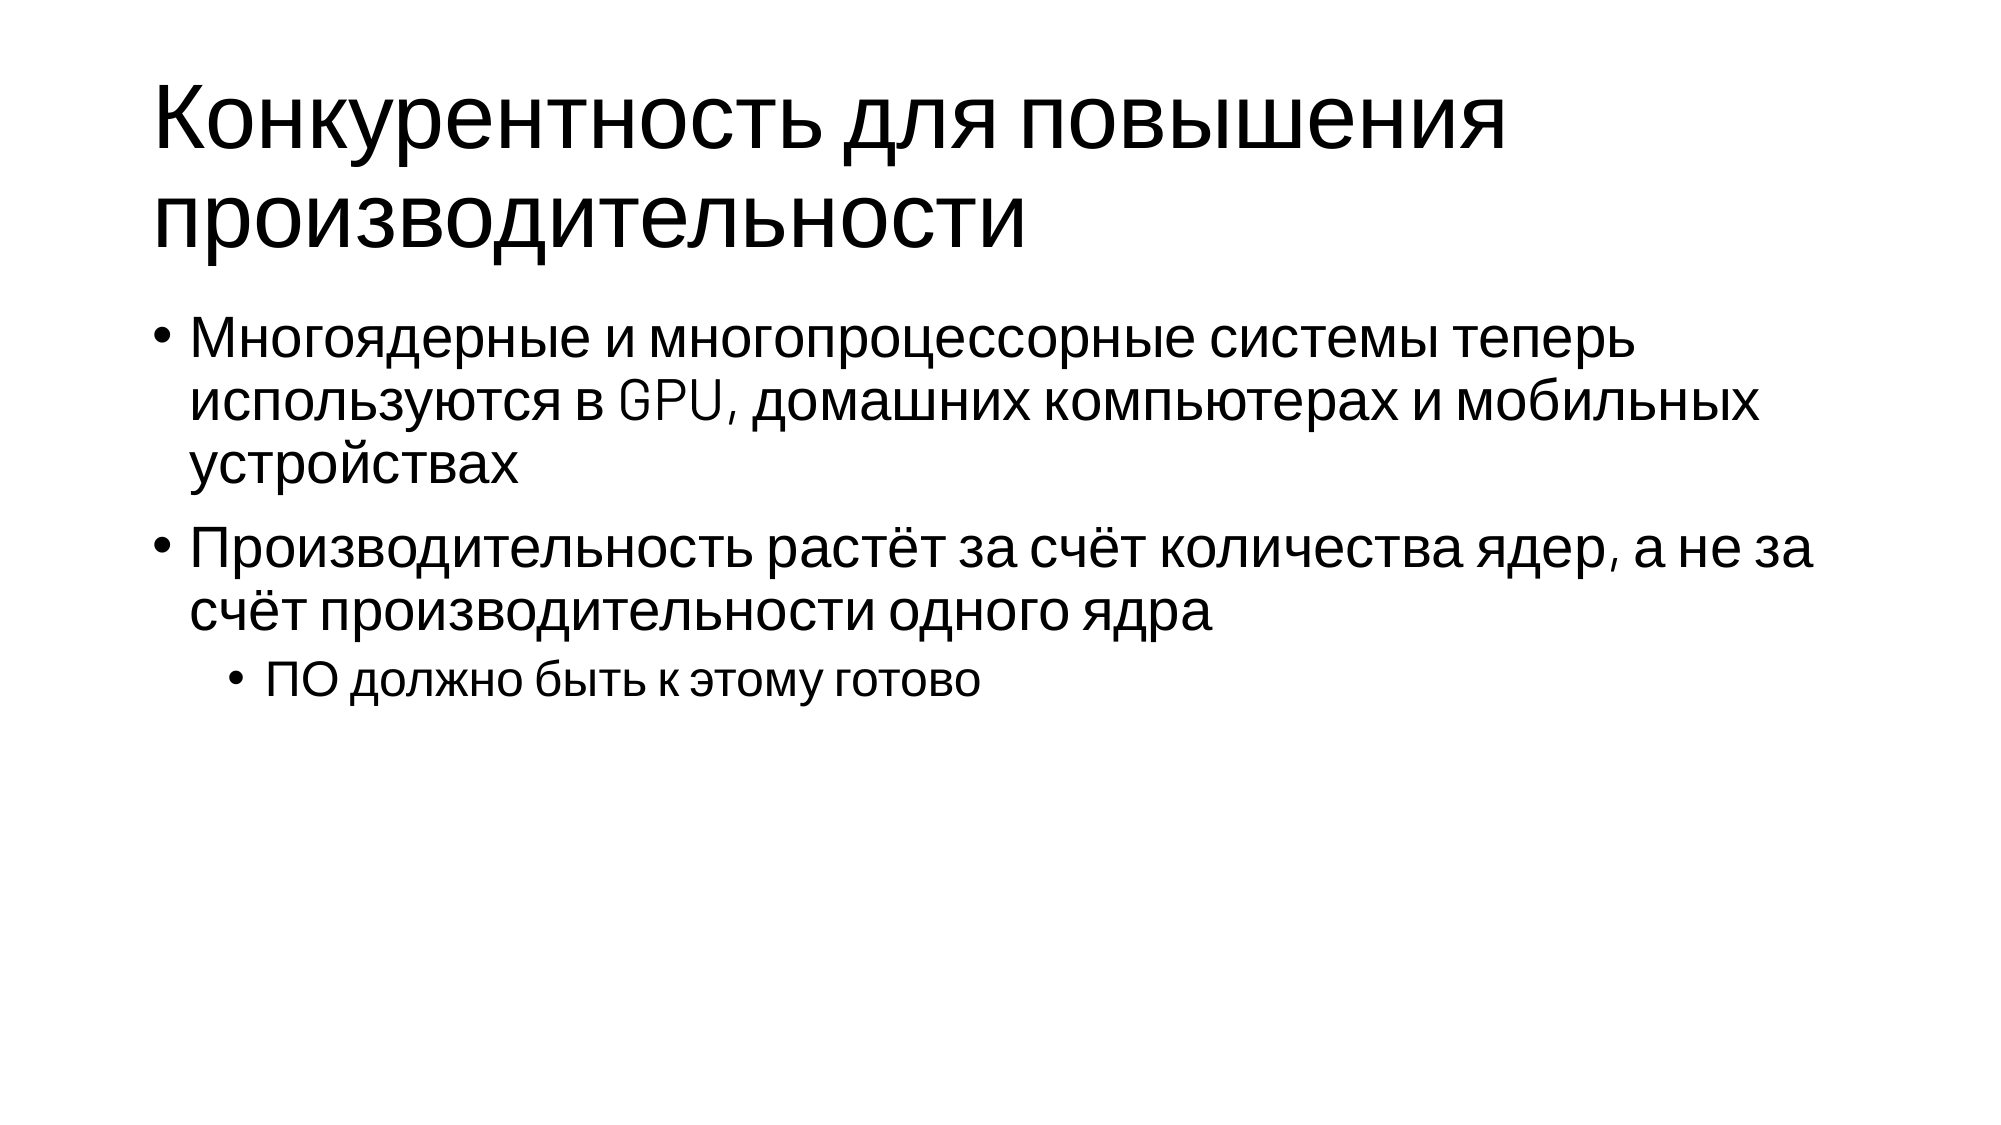

# Конкурентность для повышения производительности
Многоядерные и многопроцессорные системы теперь используются в GPU, домашних компьютерах и мобильных устройствах
Производительность растёт за счёт количества ядер, а не за счёт производительности одного ядра
ПО должно быть к этому готово